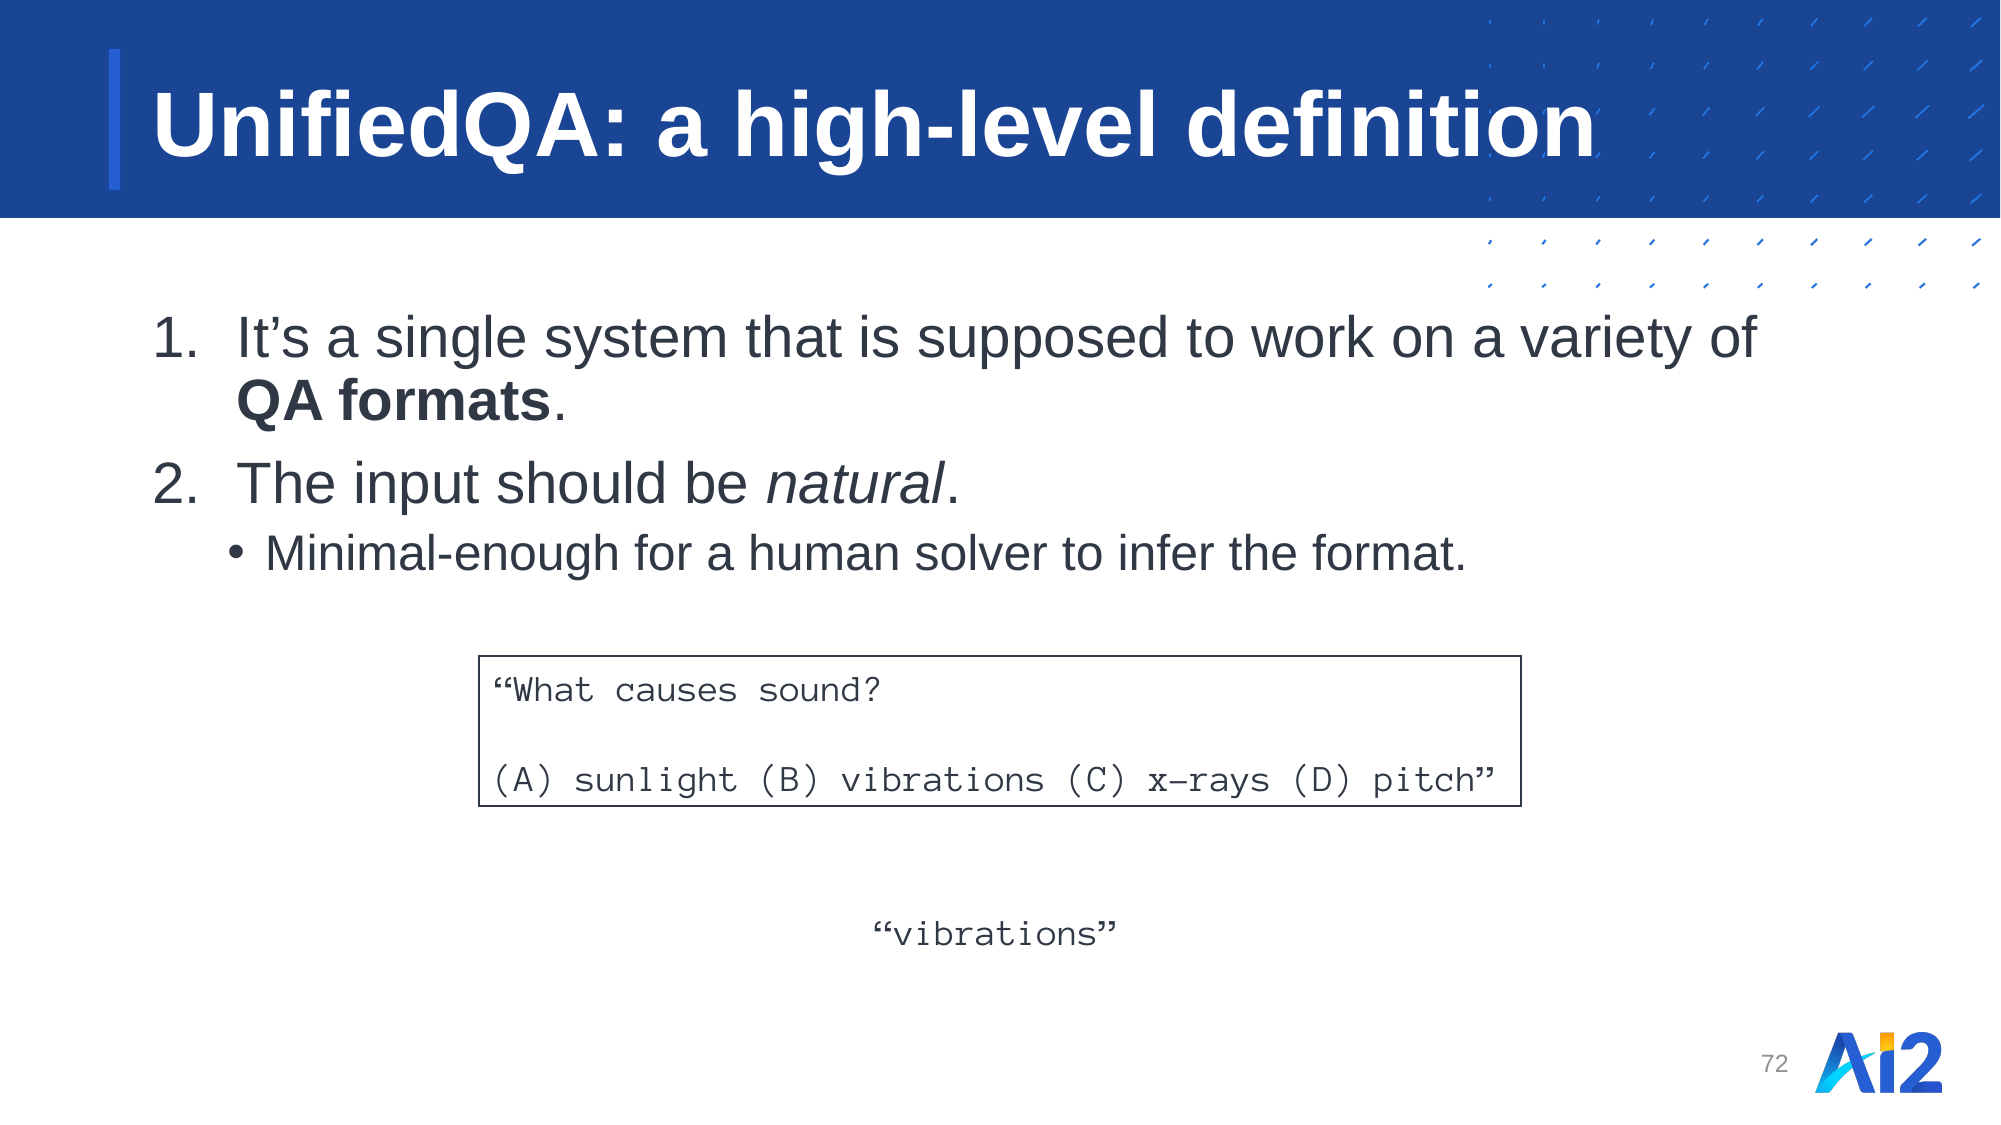

# UnifiedQA: a high-level definition
It’s a single system that is supposed to work on a variety of QA formats.
The input should be natural.
Minimal-enough for a human solver to infer the format.
“What causes sound?

(A) sunlight (B) vibrations (C) x-rays (D) pitch”
“vibrations”
72